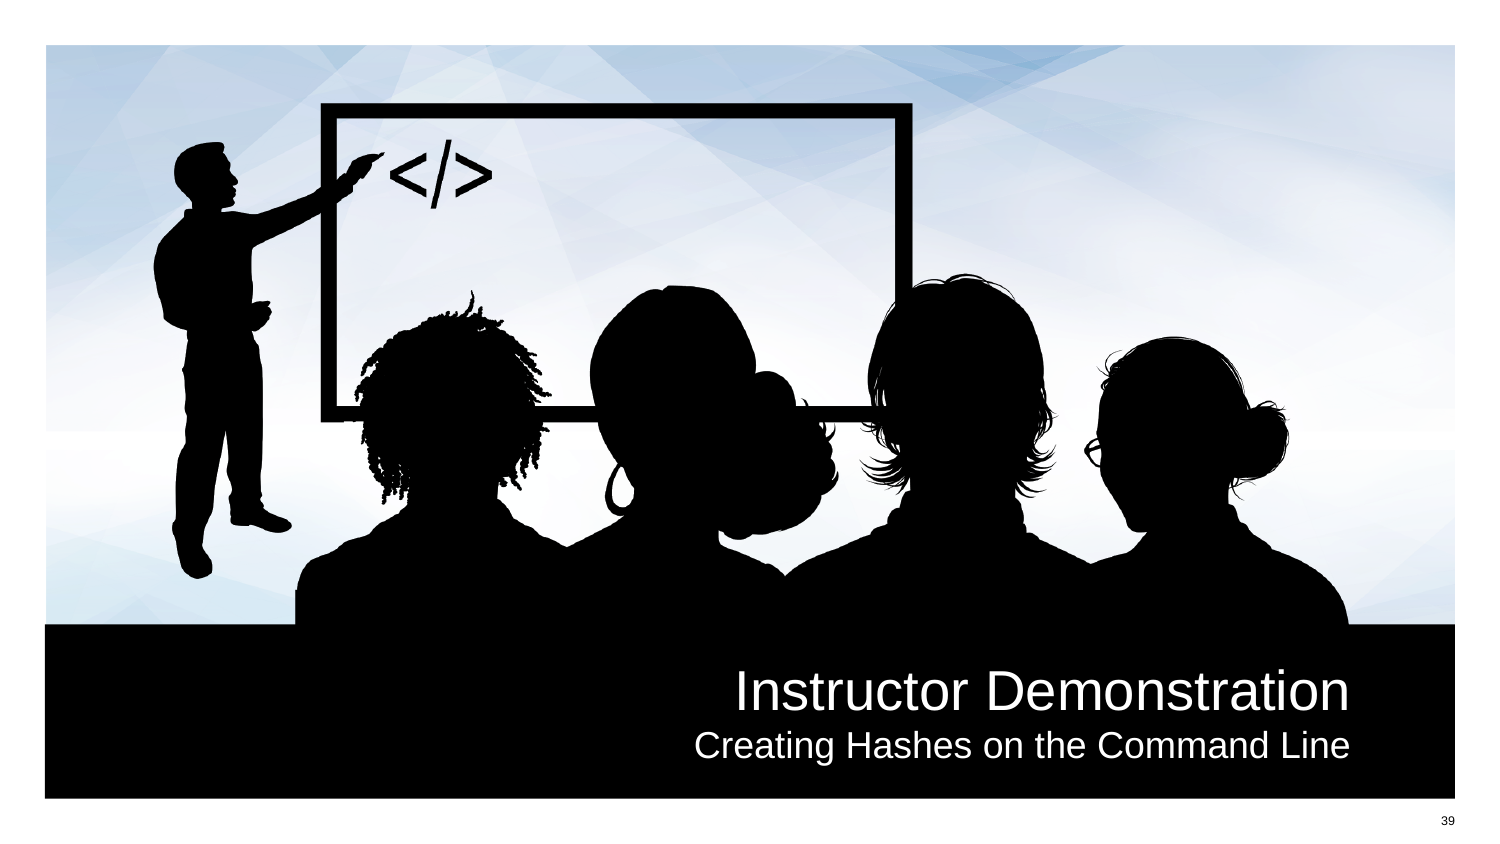

# Creating Hashes on the Command Line

39